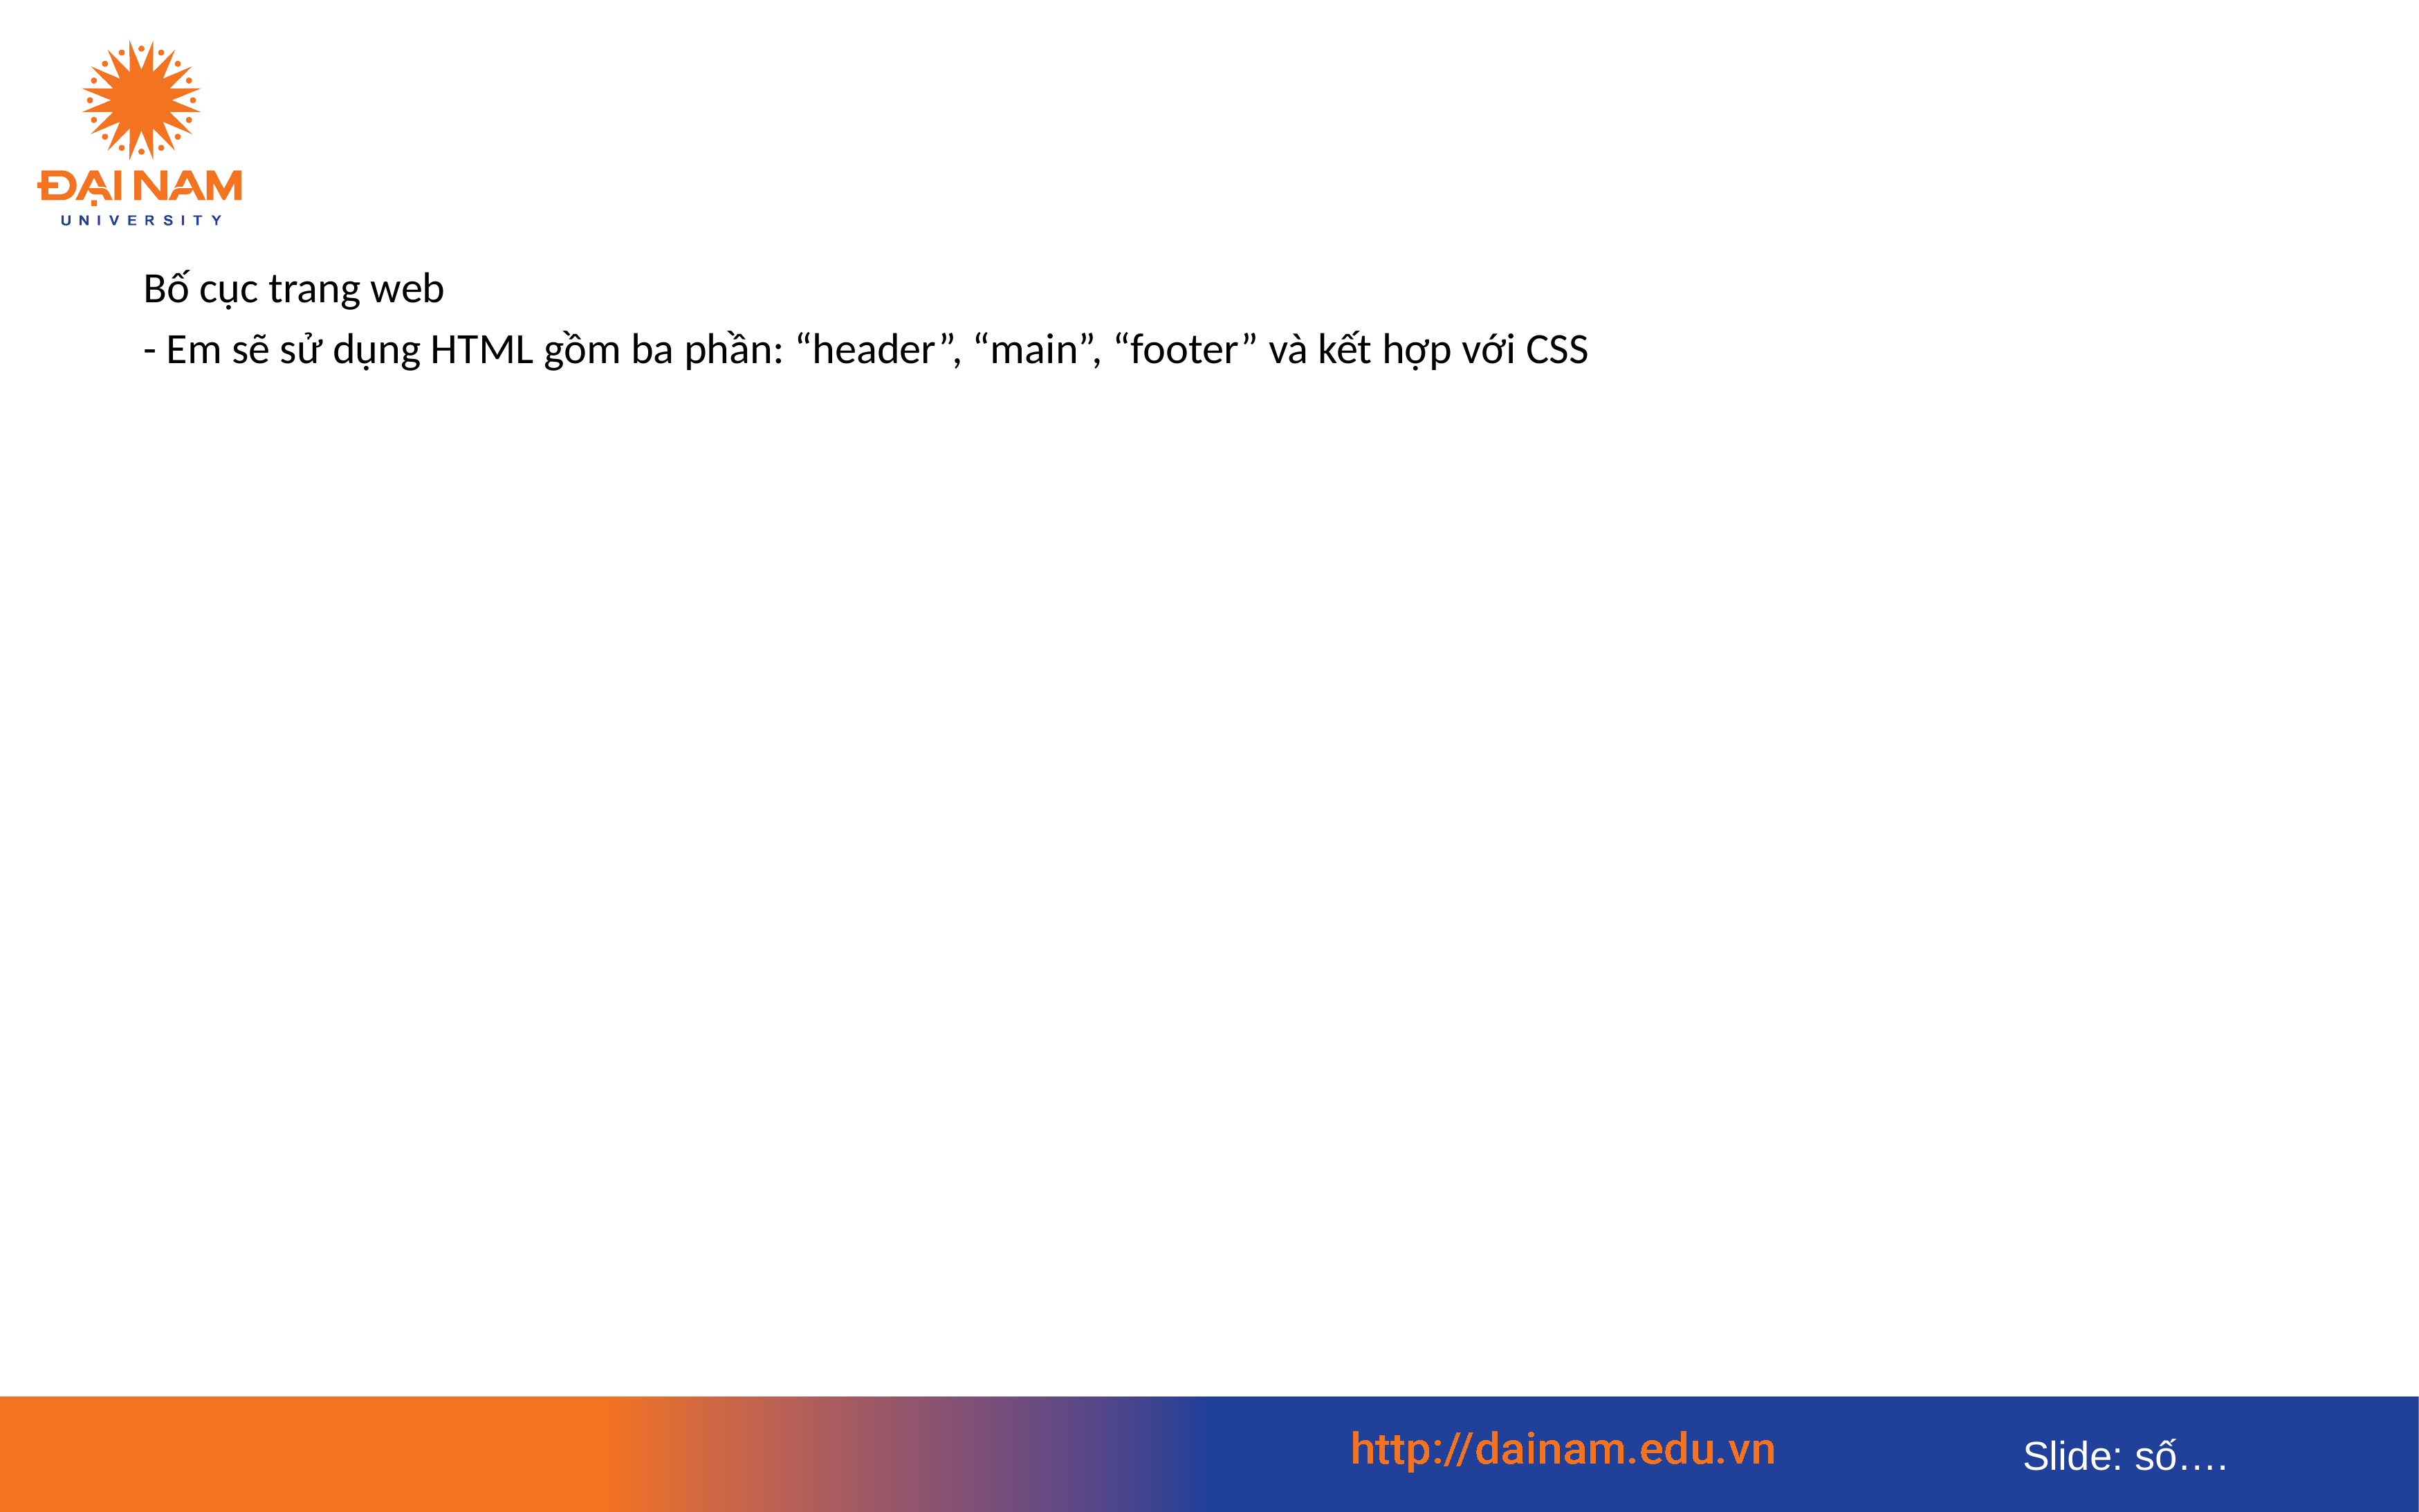

Bố cục trang web
- Em sẽ sử dụng HTML gồm ba phần: “header”, “main”, “footer” và kết hợp với CSS